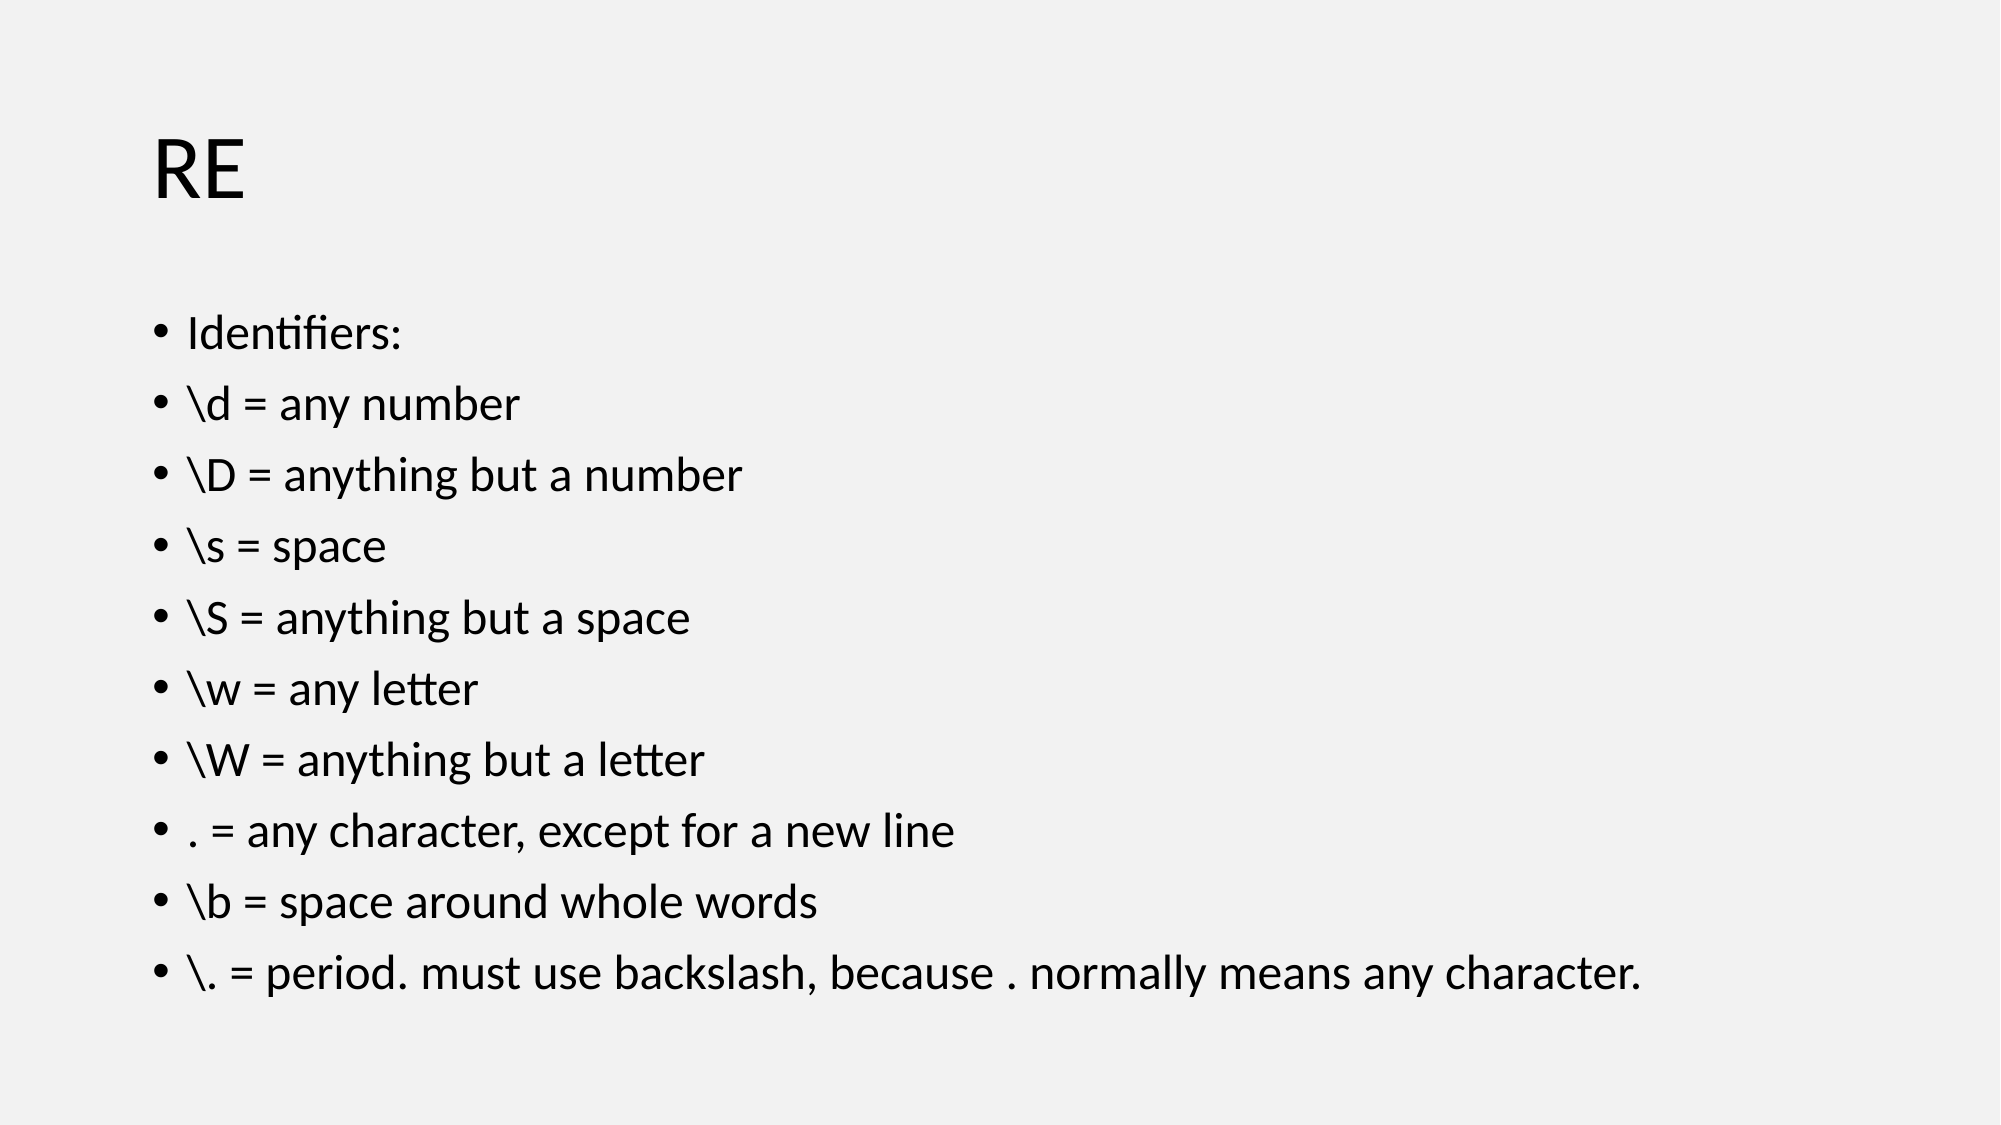

# RE
Identifiers:
\d = any number
\D = anything but a number
\s = space
\S = anything but a space
\w = any letter
\W = anything but a letter
. = any character, except for a new line
\b = space around whole words
\. = period. must use backslash, because . normally means any character.